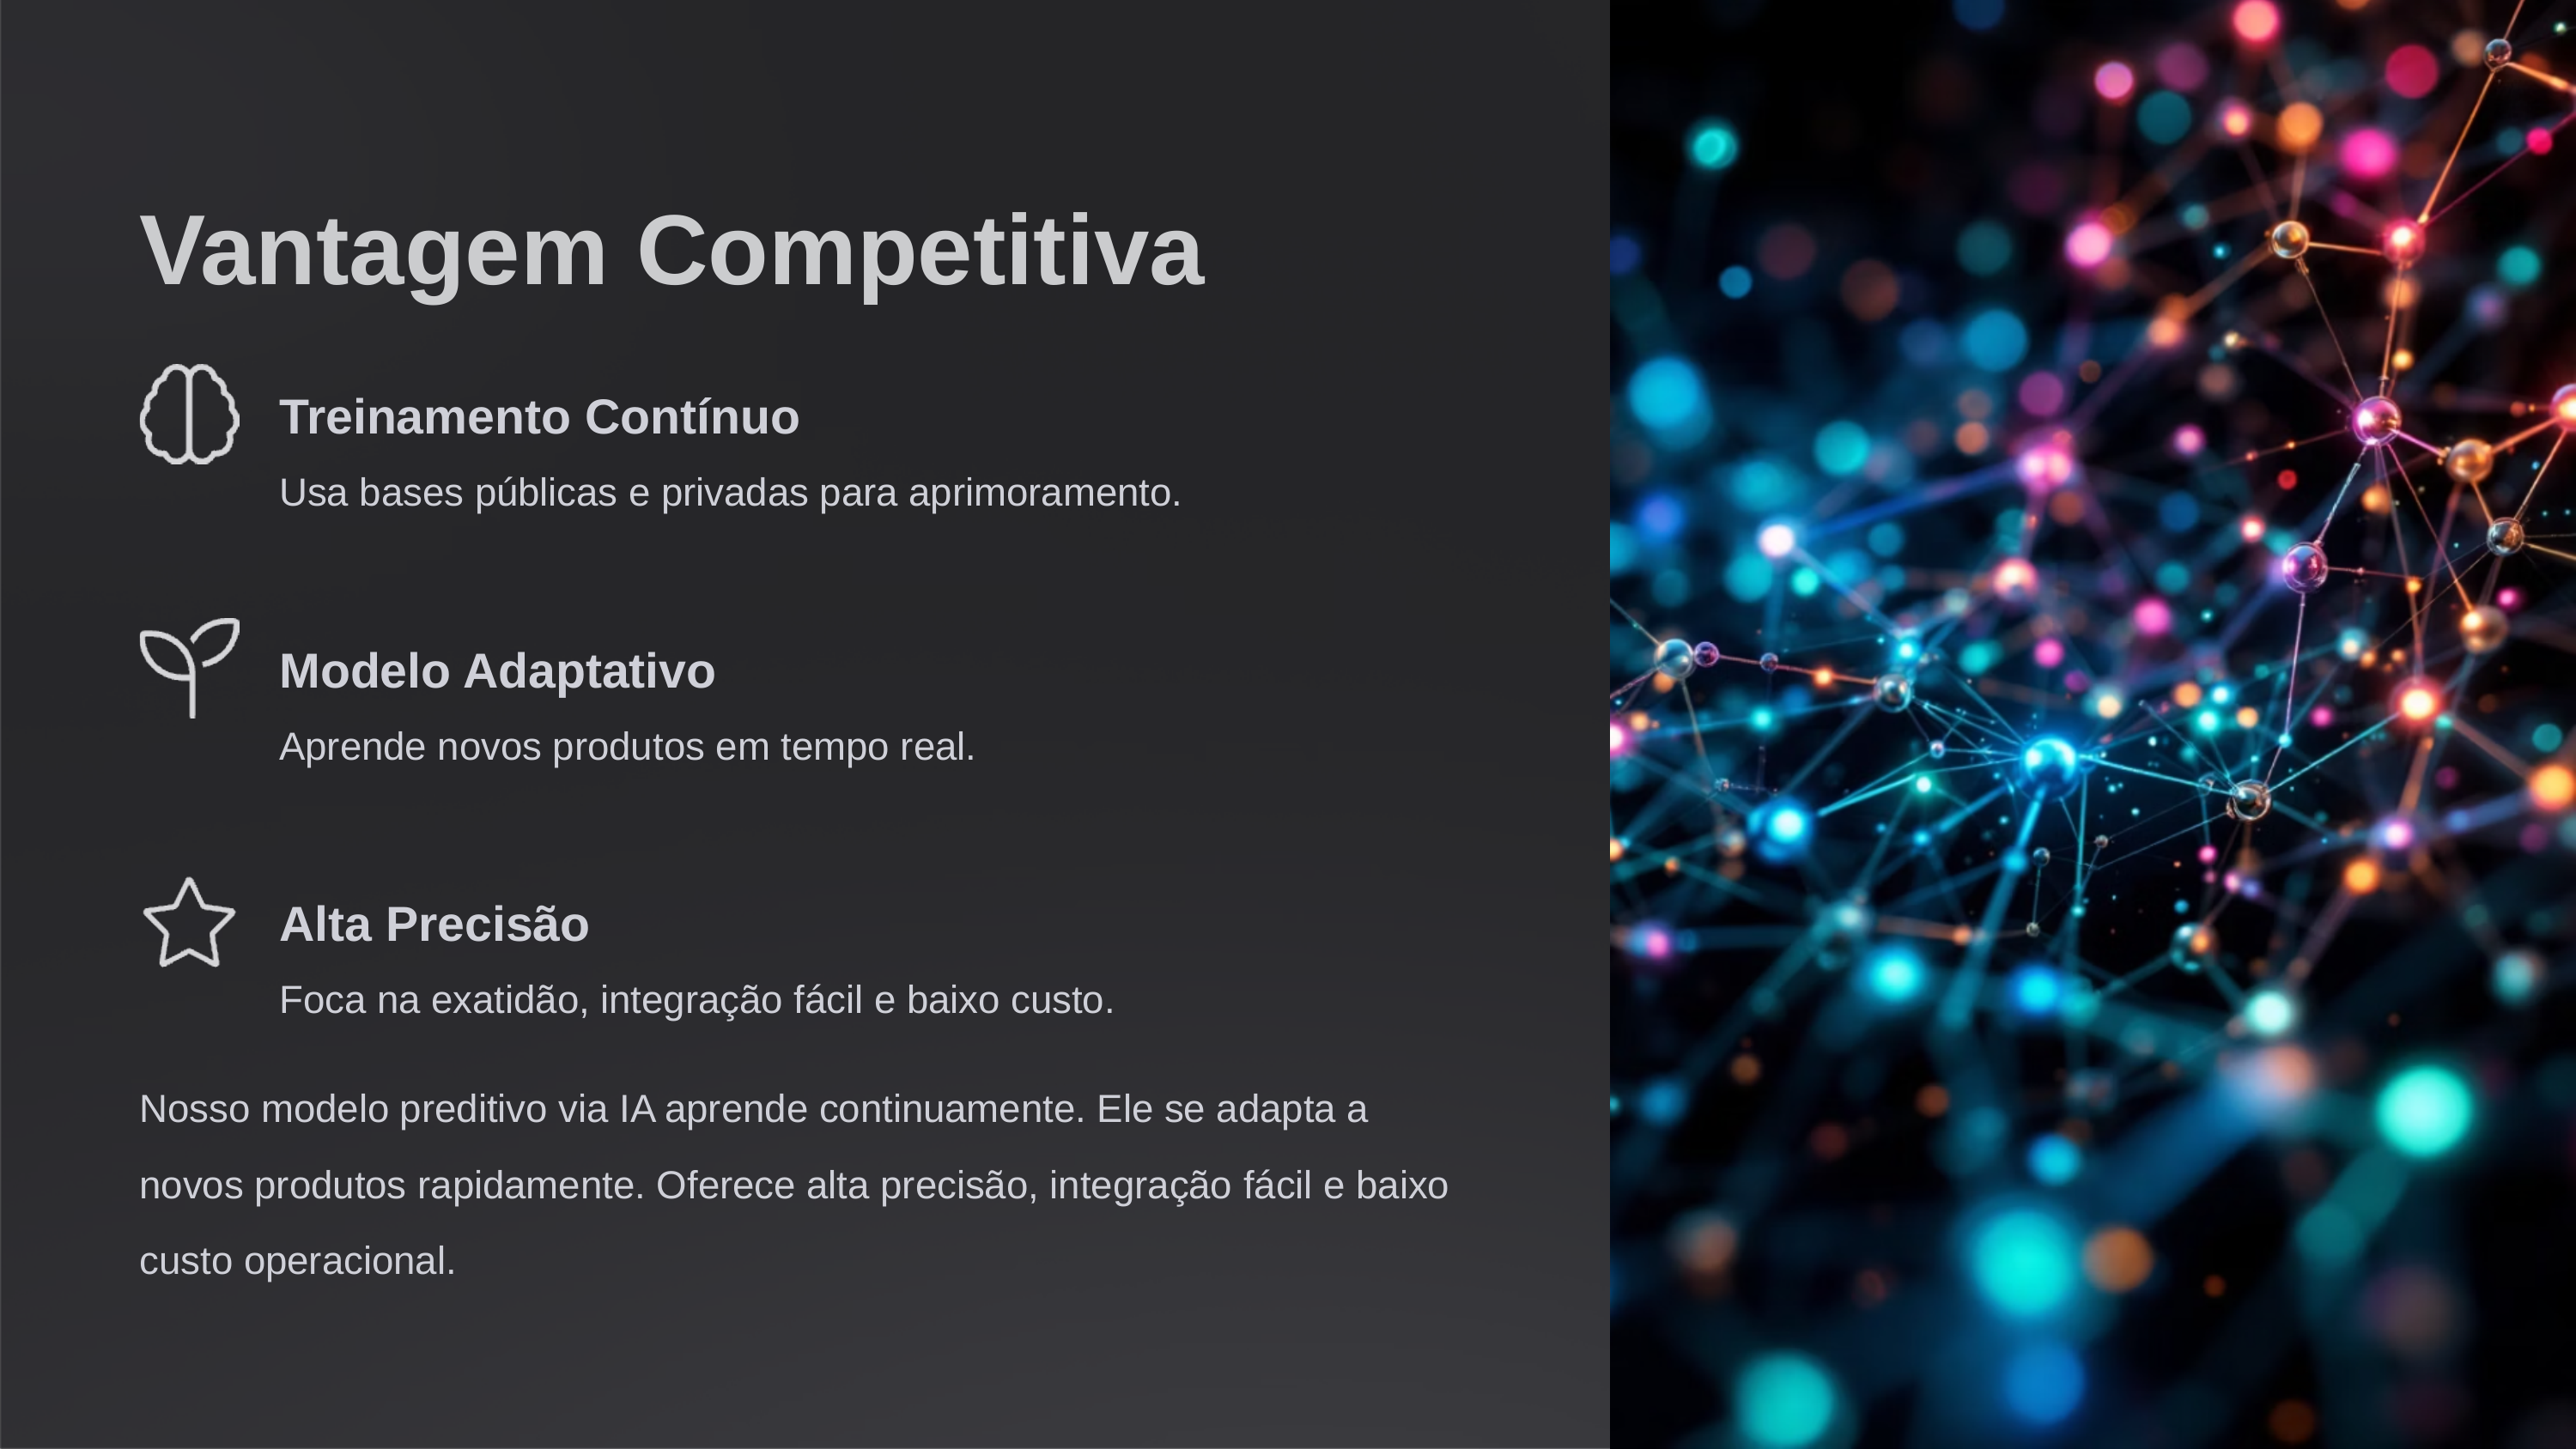

Vantagem Competitiva

Treinamento Contínuo
Usa bases públicas e privadas para aprimoramento.

Modelo Adaptativo
Aprende novos produtos em tempo real.

Alta Precisão
Foca na exatidão, integração fácil e baixo custo.
Nosso modelo preditivo via IA aprende continuamente. Ele se adapta a novos produtos rapidamente. Oferece alta precisão, integração fácil e baixo custo operacional.